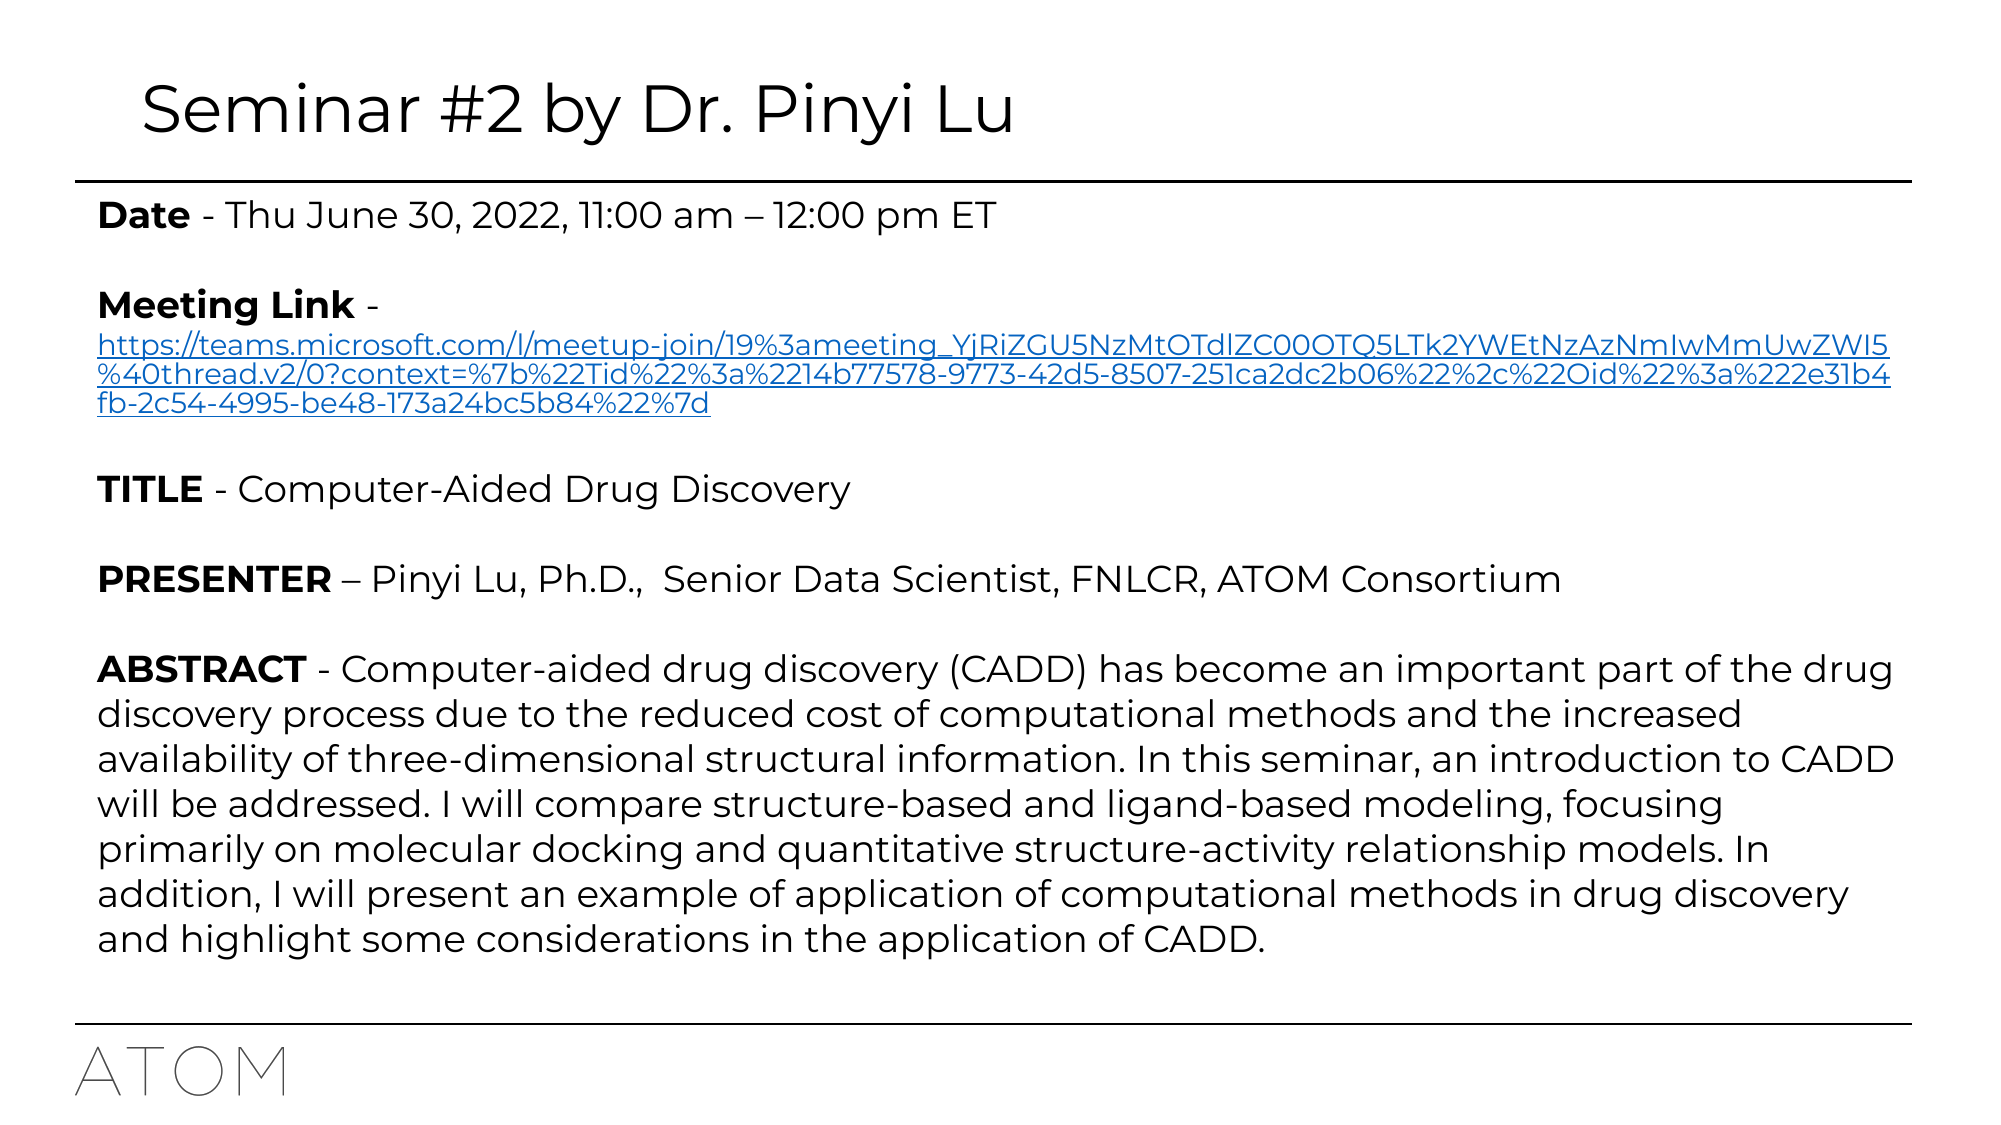

# Seminar #2 by Dr. Pinyi Lu
Date - Thu June 30, 2022, 11:00 am – 12:00 pm ET

Meeting Link - https://teams.microsoft.com/l/meetup-join/19%3ameeting_YjRiZGU5NzMtOTdlZC00OTQ5LTk2YWEtNzAzNmIwMmUwZWI5%40thread.v2/0?context=%7b%22Tid%22%3a%2214b77578-9773-42d5-8507-251ca2dc2b06%22%2c%22Oid%22%3a%222e31b4fb-2c54-4995-be48-173a24bc5b84%22%7d

TITLE - Computer-Aided Drug Discovery

PRESENTER – Pinyi Lu, Ph.D.,  Senior Data Scientist, FNLCR, ATOM Consortium

ABSTRACT - Computer-aided drug discovery (CADD) has become an important part of the drug discovery process due to the reduced cost of computational methods and the increased availability of three-dimensional structural information. In this seminar, an introduction to CADD will be addressed. I will compare structure-based and ligand-based modeling, focusing primarily on molecular docking and quantitative structure-activity relationship models. In addition, I will present an example of application of computational methods in drug discovery and highlight some considerations in the application of CADD.